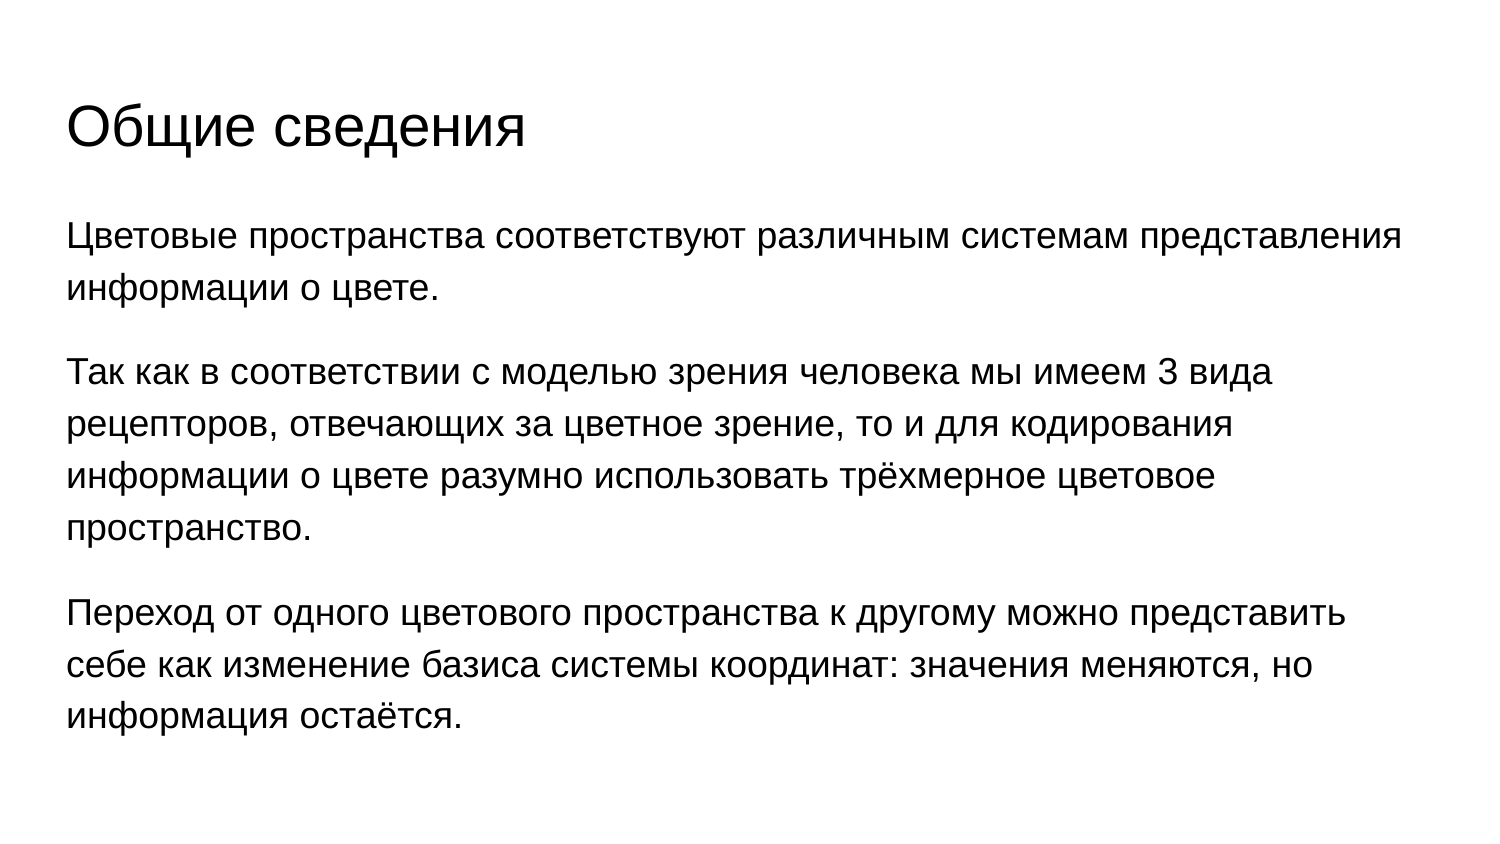

# Общие сведения
Цветовые пространства соответствуют различным системам представления информации о цвете.
Так как в соответствии с моделью зрения человека мы имеем 3 вида рецепторов, отвечающих за цветное зрение, то и для кодирования информации о цвете разумно использовать трёхмерное цветовое пространство.
Переход от одного цветового пространства к другому можно представить себе как изменение базиса системы координат: значения меняются, но информация остаётся.